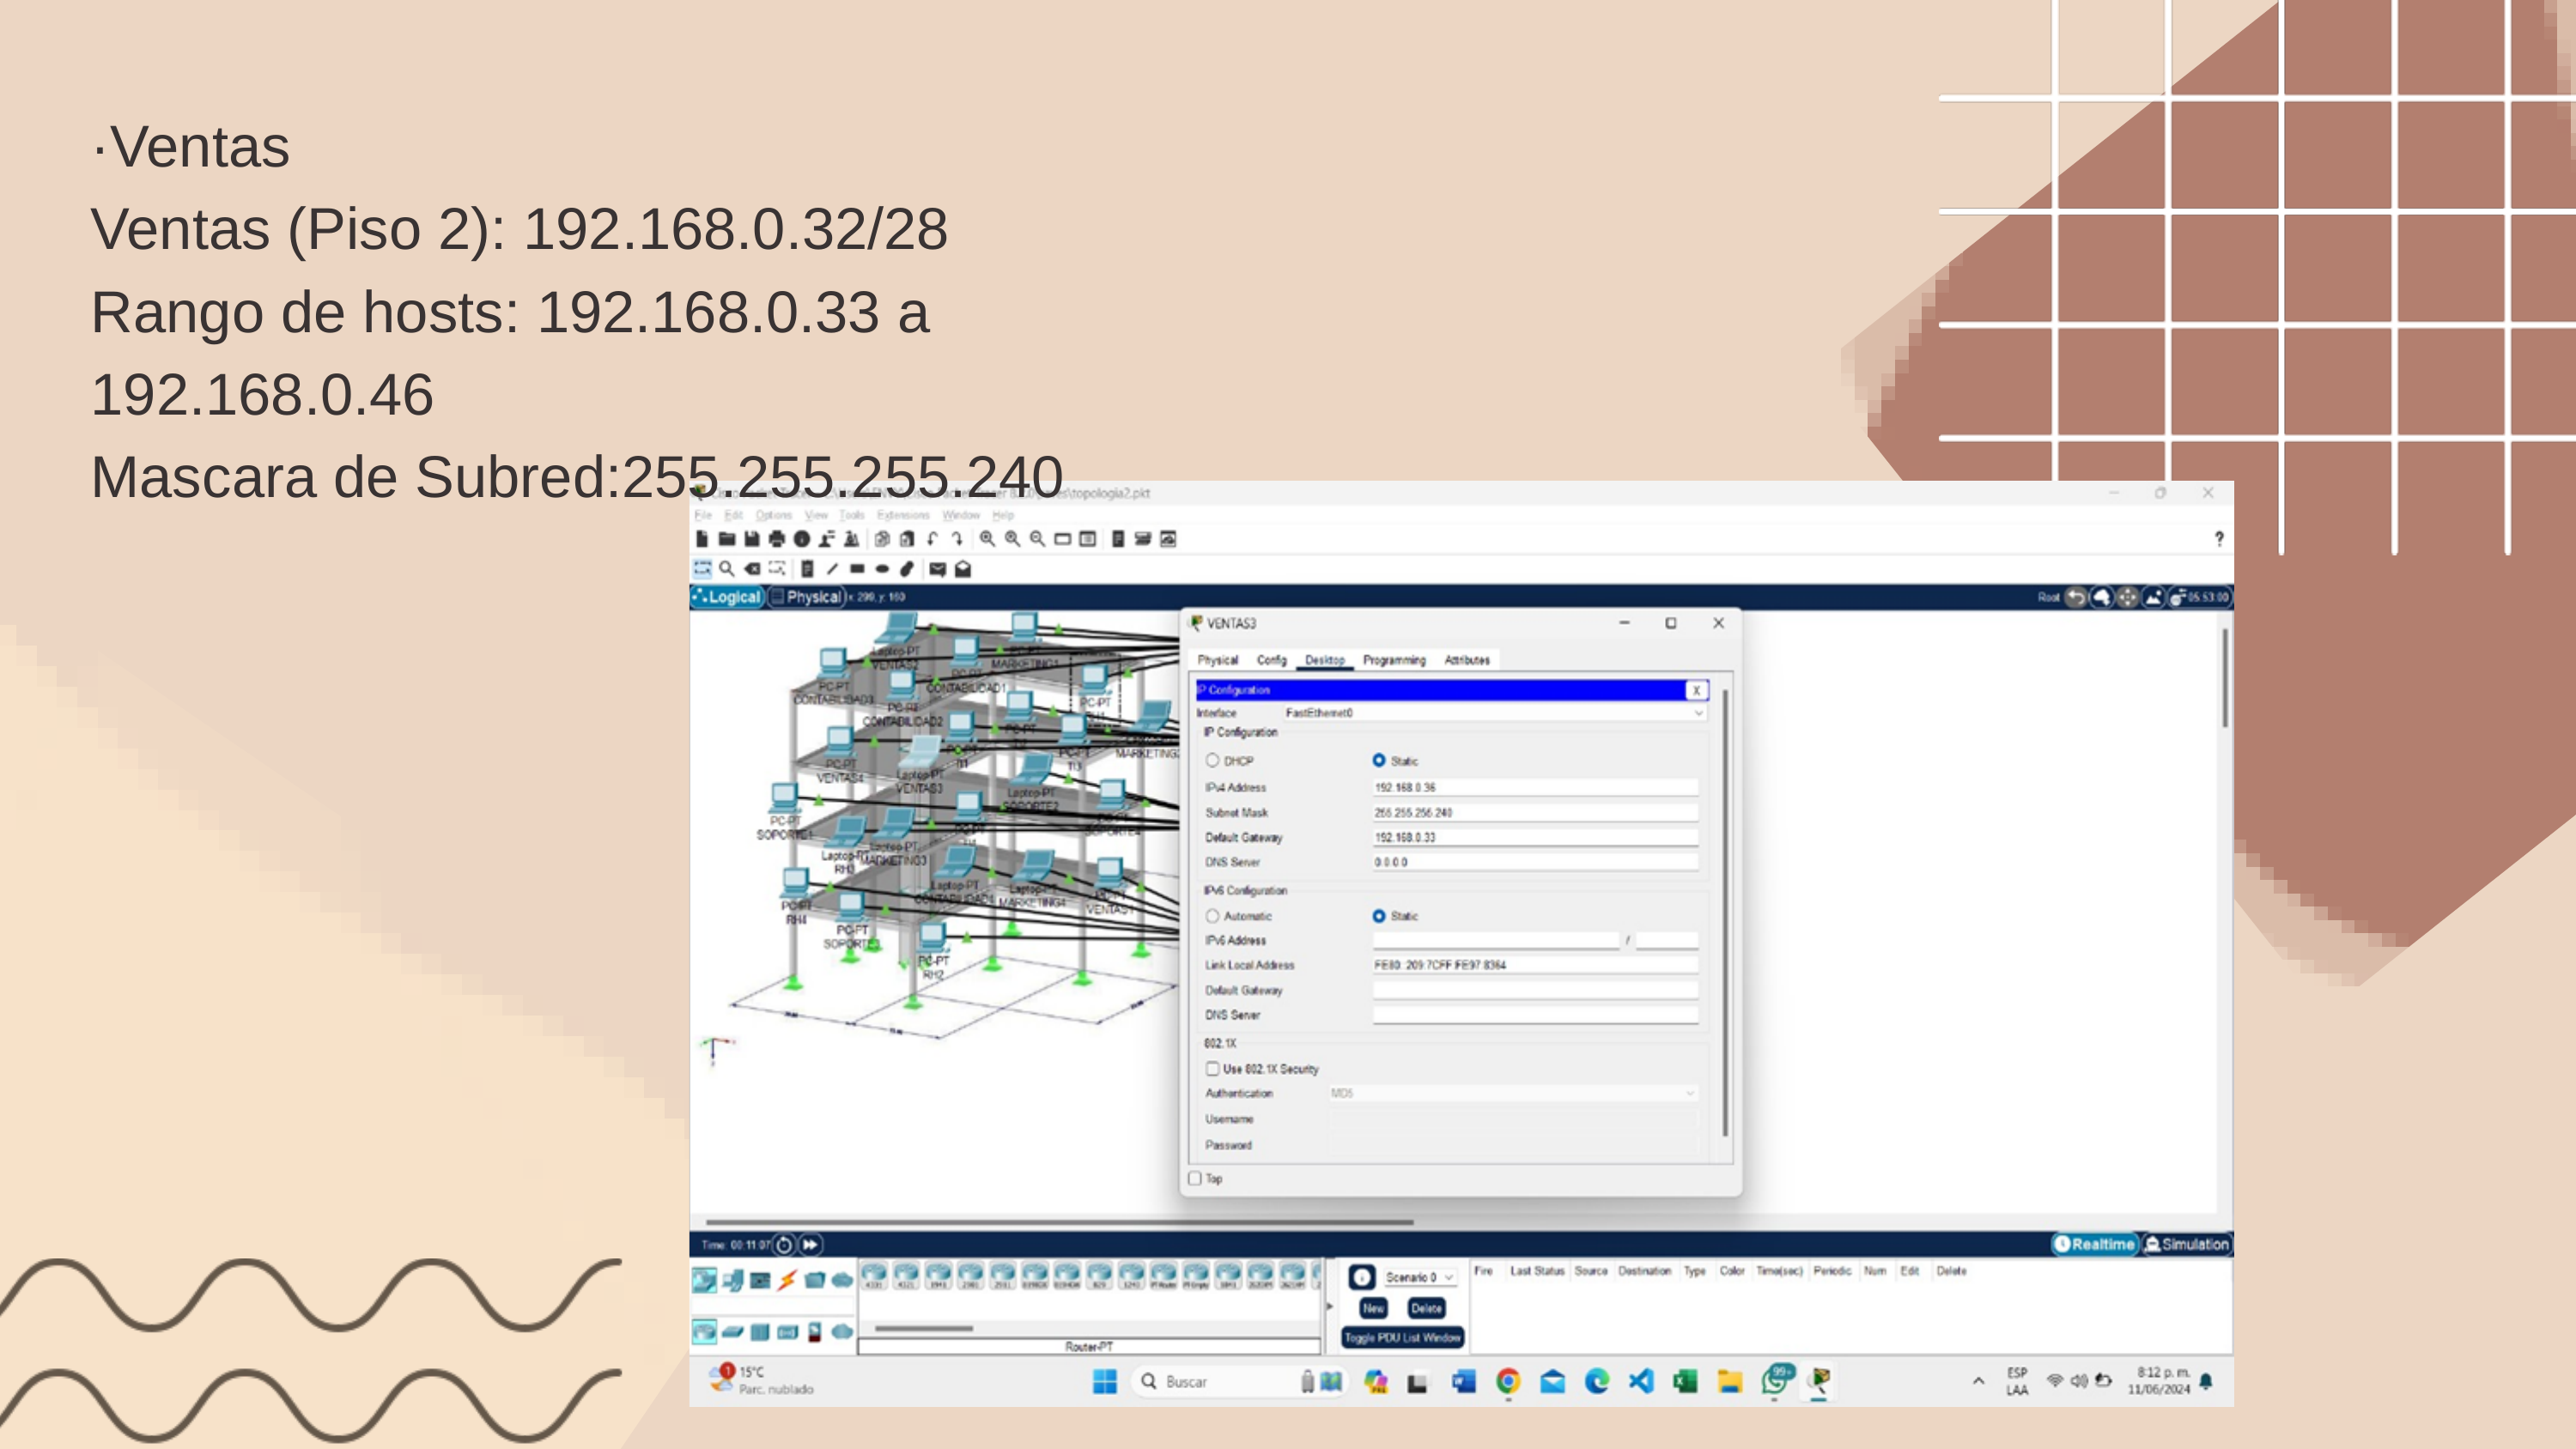

·Ventas
Ventas (Piso 2): 192.168.0.32/28
Rango de hosts: 192.168.0.33 a 192.168.0.46
Mascara de Subred:255.255.255.240